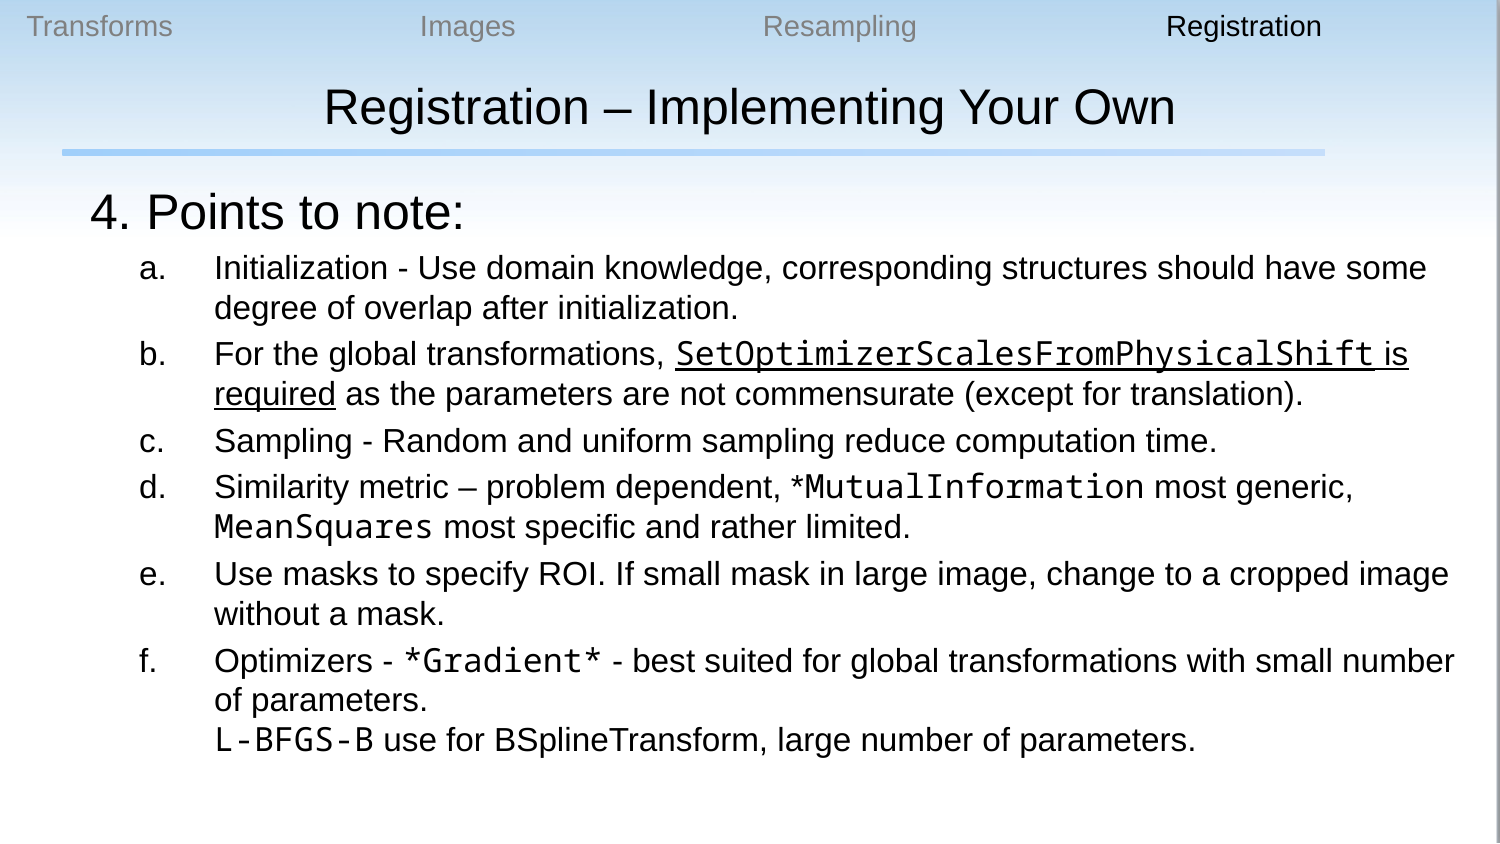

Transforms                              Images                              Resampling                              Registration
# Registration – Implementing Your Own
Points to note:
Initialization - Use domain knowledge, corresponding structures should have some degree of overlap after initialization.
For the global transformations, SetOptimizerScalesFromPhysicalShift is required as the parameters are not commensurate (except for translation).
Sampling - Random and uniform sampling reduce computation time.
Similarity metric – problem dependent, *MutualInformation most generic, MeanSquares most specific and rather limited.
Use masks to specify ROI. If small mask in large image, change to a cropped image without a mask.
Optimizers - *Gradient* - best suited for global transformations with small number of parameters.
L-BFGS-B use for BSplineTransform, large number of parameters.